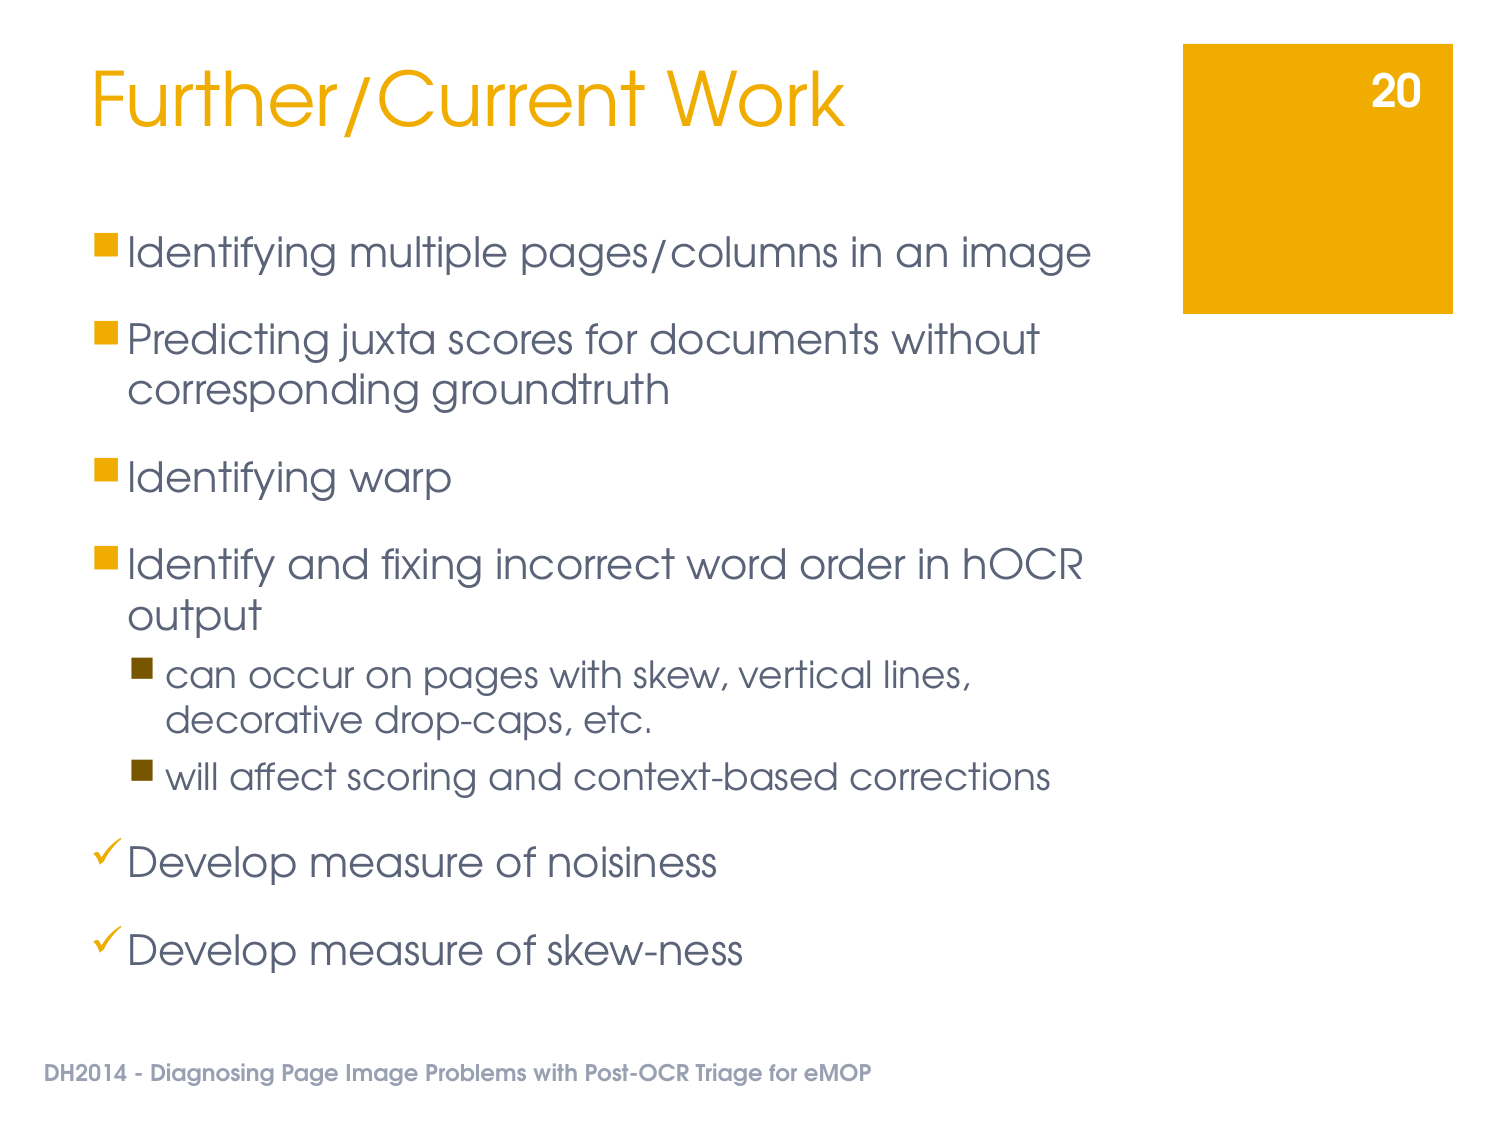

# Further/Current Work
20
Identifying multiple pages/columns in an image
Predicting juxta scores for documents without corresponding groundtruth
Identifying warp
Identify and fixing incorrect word order in hOCR output
can occur on pages with skew, vertical lines, decorative drop-caps, etc.
will affect scoring and context-based corrections
Develop measure of noisiness
Develop measure of skew-ness
DH2014 - Diagnosing Page Image Problems with Post-OCR Triage for eMOP